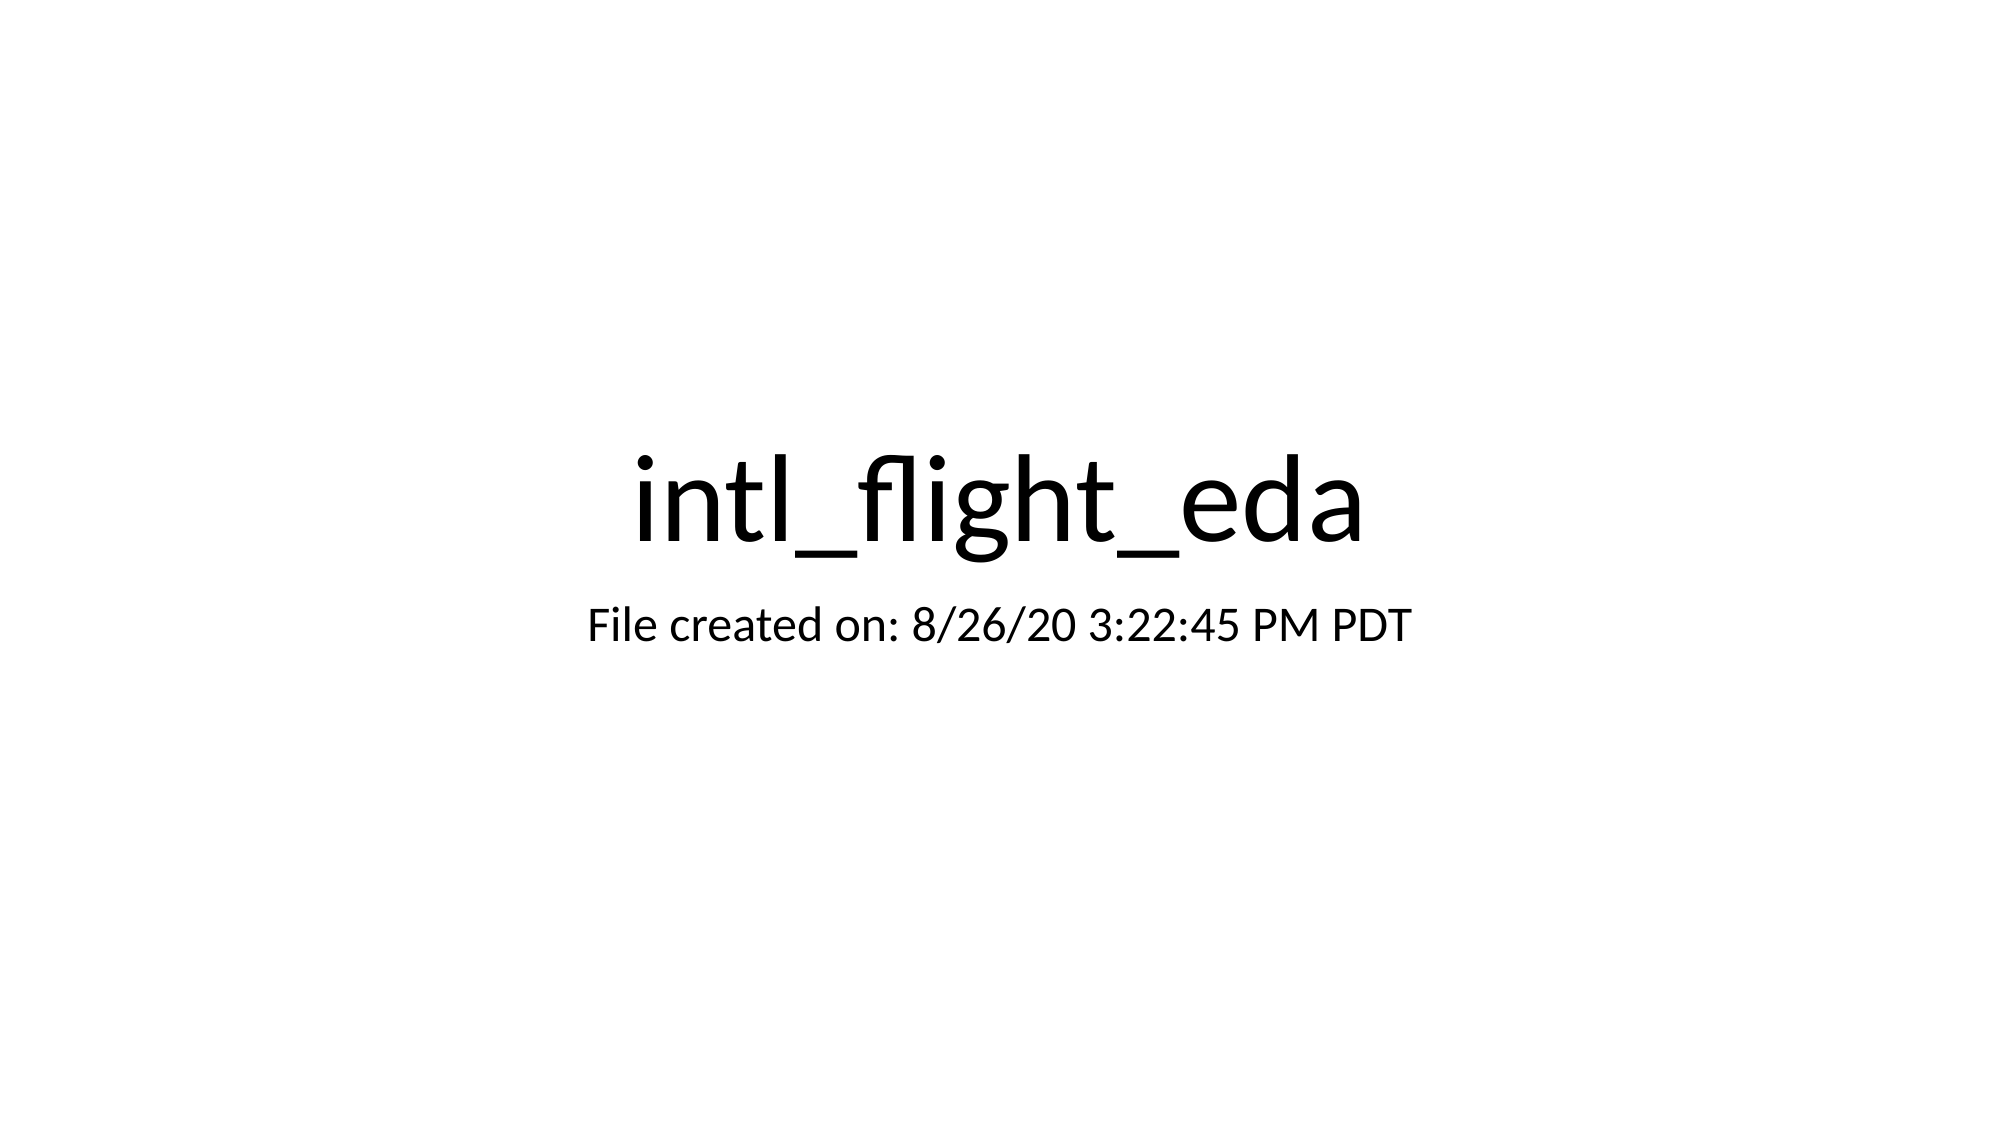

# intl_flight_eda
File created on: 8/26/20 3:22:45 PM PDT